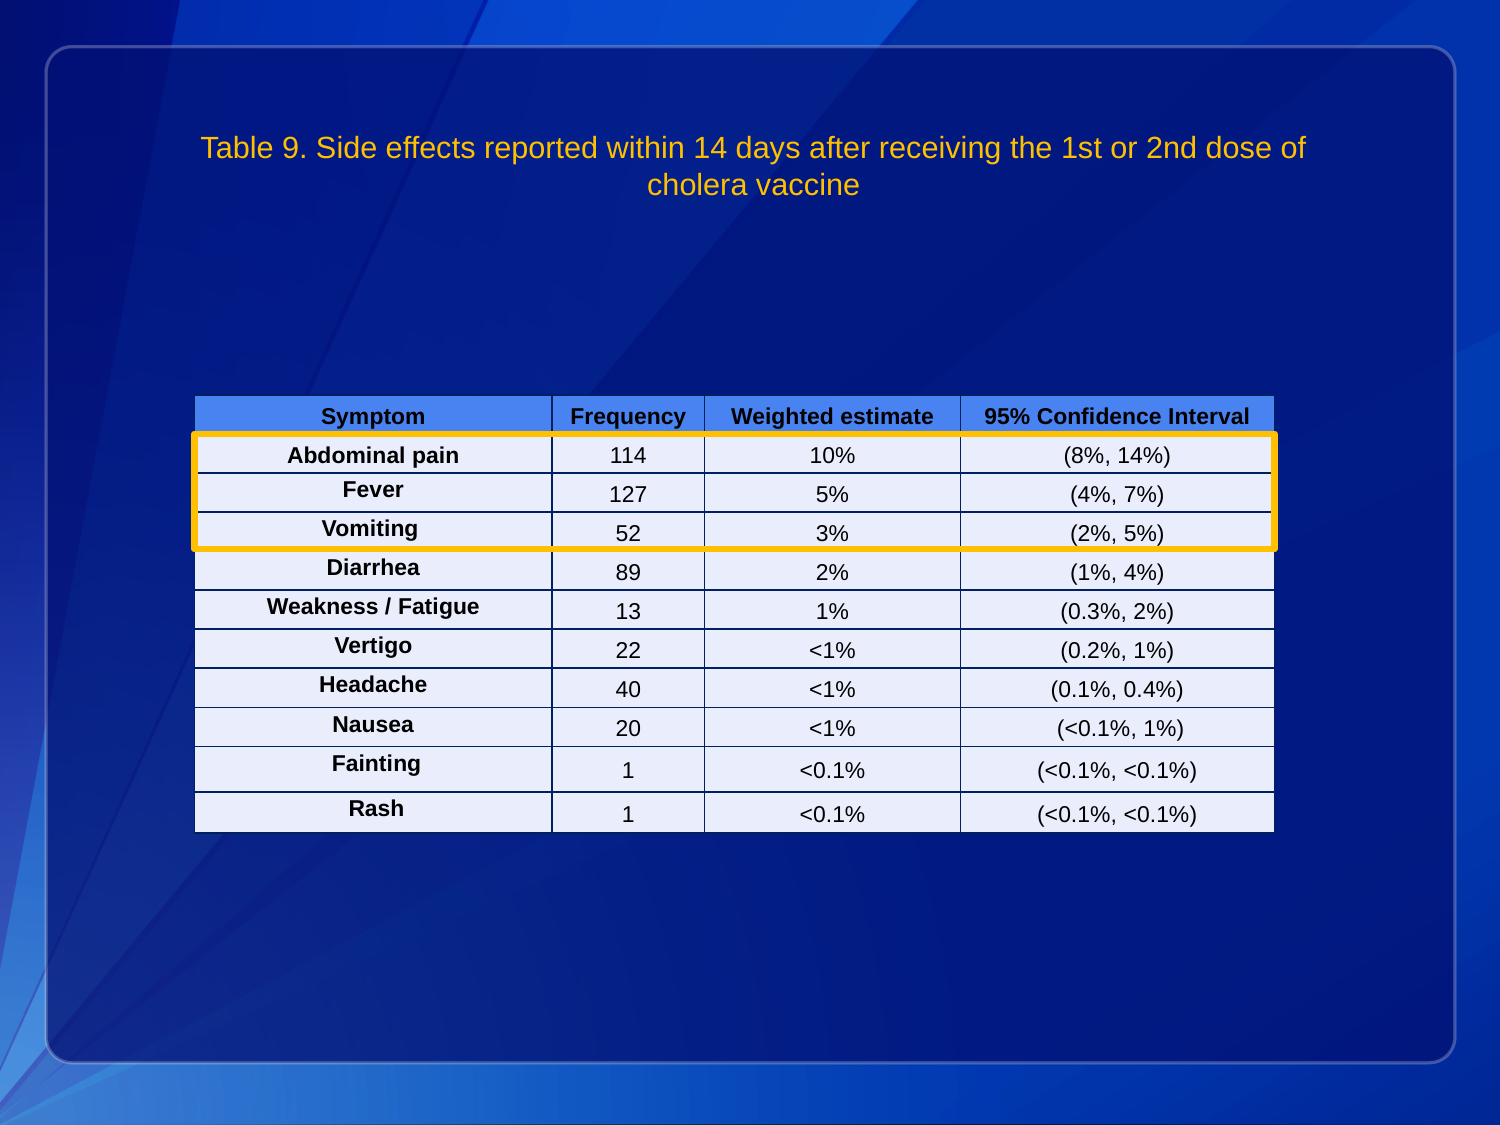

# Table 9. Side effects reported within 14 days after receiving the 1st or 2nd dose of cholera vaccine
| Symptom | Frequency | Weighted estimate | 95% Confidence Interval |
| --- | --- | --- | --- |
| Abdominal pain | 114 | 10% | (8%, 14%) |
| Fever | 127 | 5% | (4%, 7%) |
| Vomiting | 52 | 3% | (2%, 5%) |
| Diarrhea | 89 | 2% | (1%, 4%) |
| Weakness / Fatigue | 13 | 1% | (0.3%, 2%) |
| Vertigo | 22 | <1% | (0.2%, 1%) |
| Headache | 40 | <1% | (0.1%, 0.4%) |
| Nausea | 20 | <1% | (<0.1%, 1%) |
| Fainting | 1 | <0.1% | (<0.1%, <0.1%) |
| Rash | 1 | <0.1% | (<0.1%, <0.1%) |